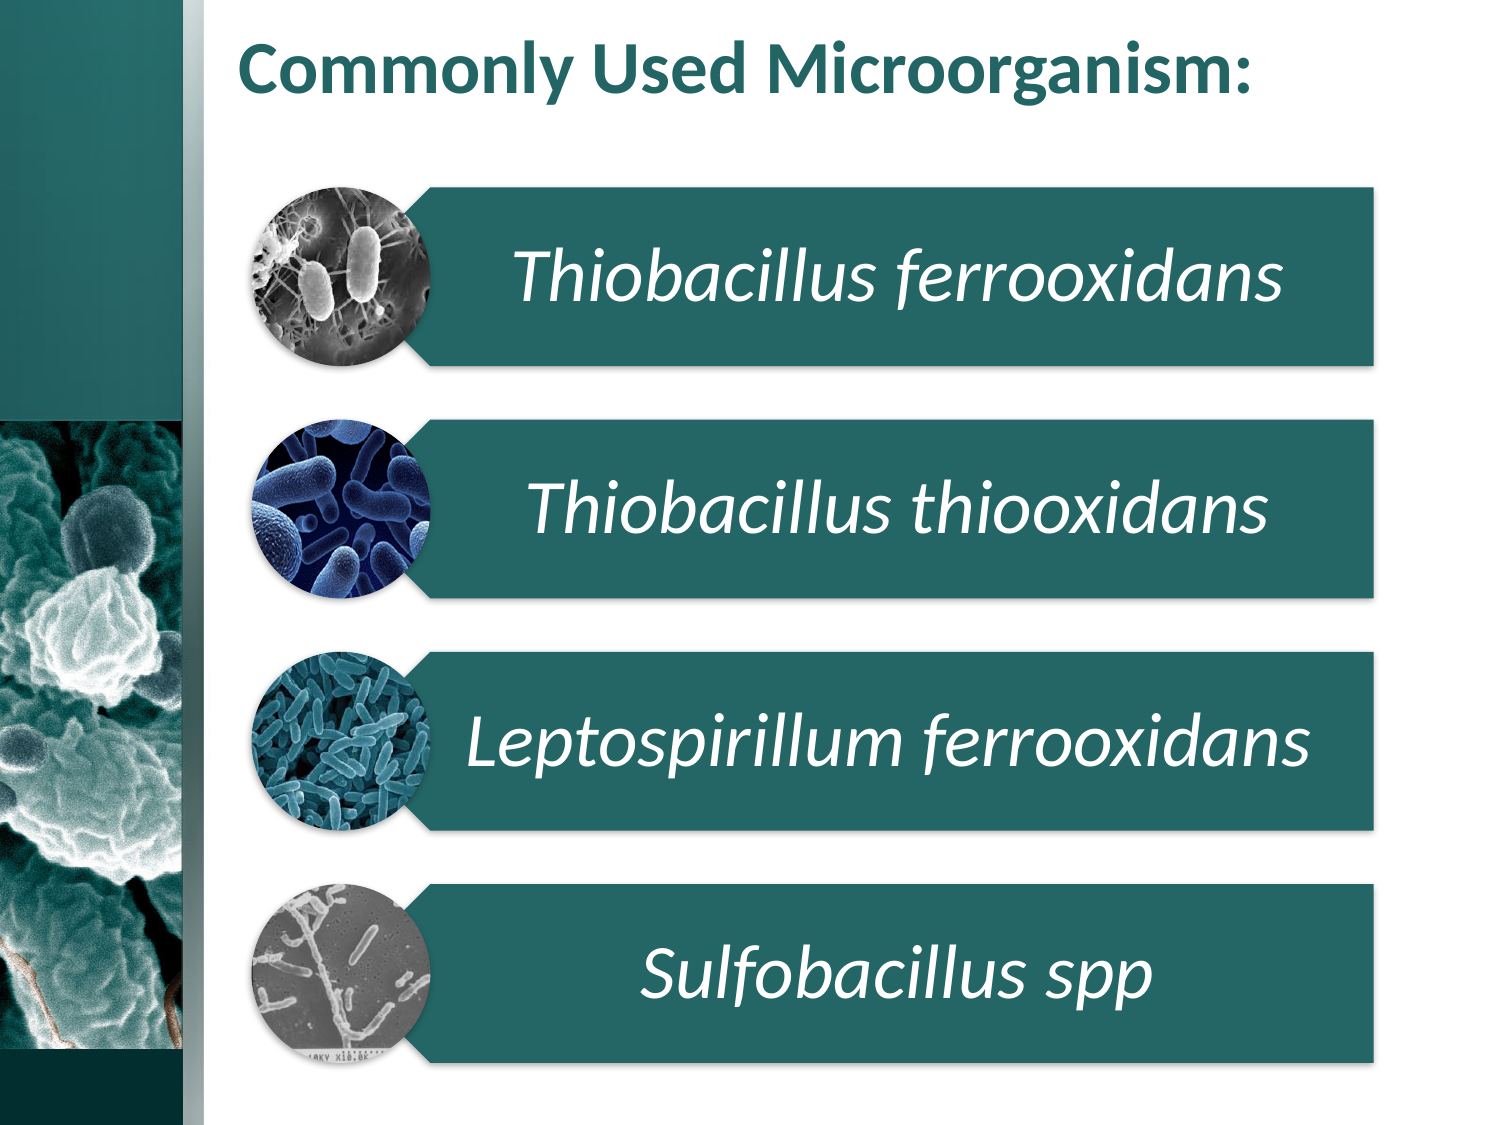

Commonly Used Microorganism:
Thiobacillus ferrooxidans

Thiobacillus thiooxidans
Leptospirillum ferrooxidans

Sulfobacillus spp